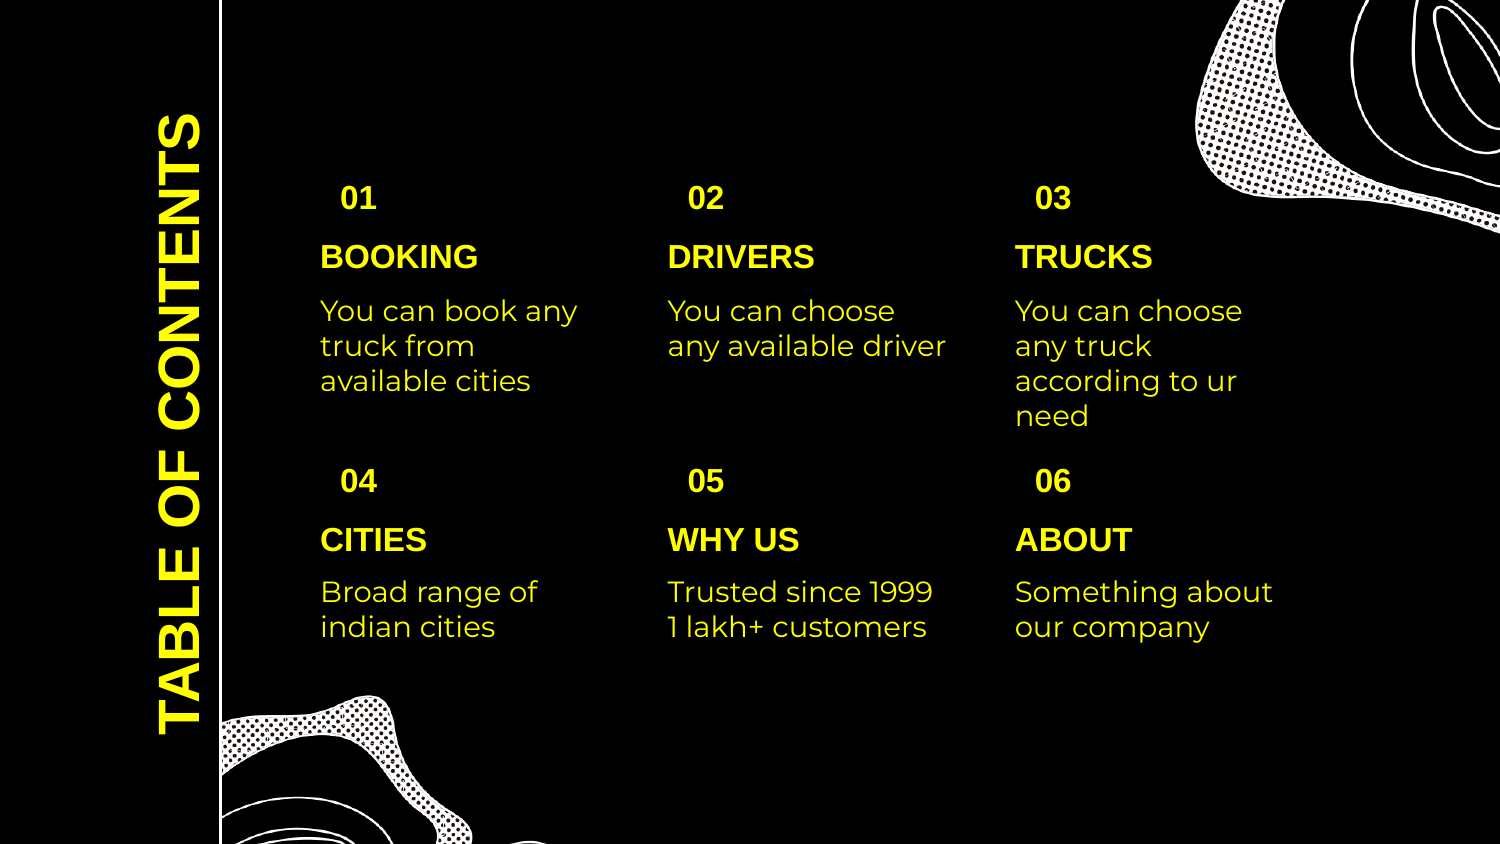

01
02
03
BOOKING
DRIVERS
TRUCKS
You can book any truck from available cities
You can choose any truck according to ur need
You can choose any available driver
# TABLE OF CONTENTS
04
05
06
CITIES
WHY US
ABOUT
Broad range of indian cities
Something about our company
Trusted since 1999
1 lakh+ customers